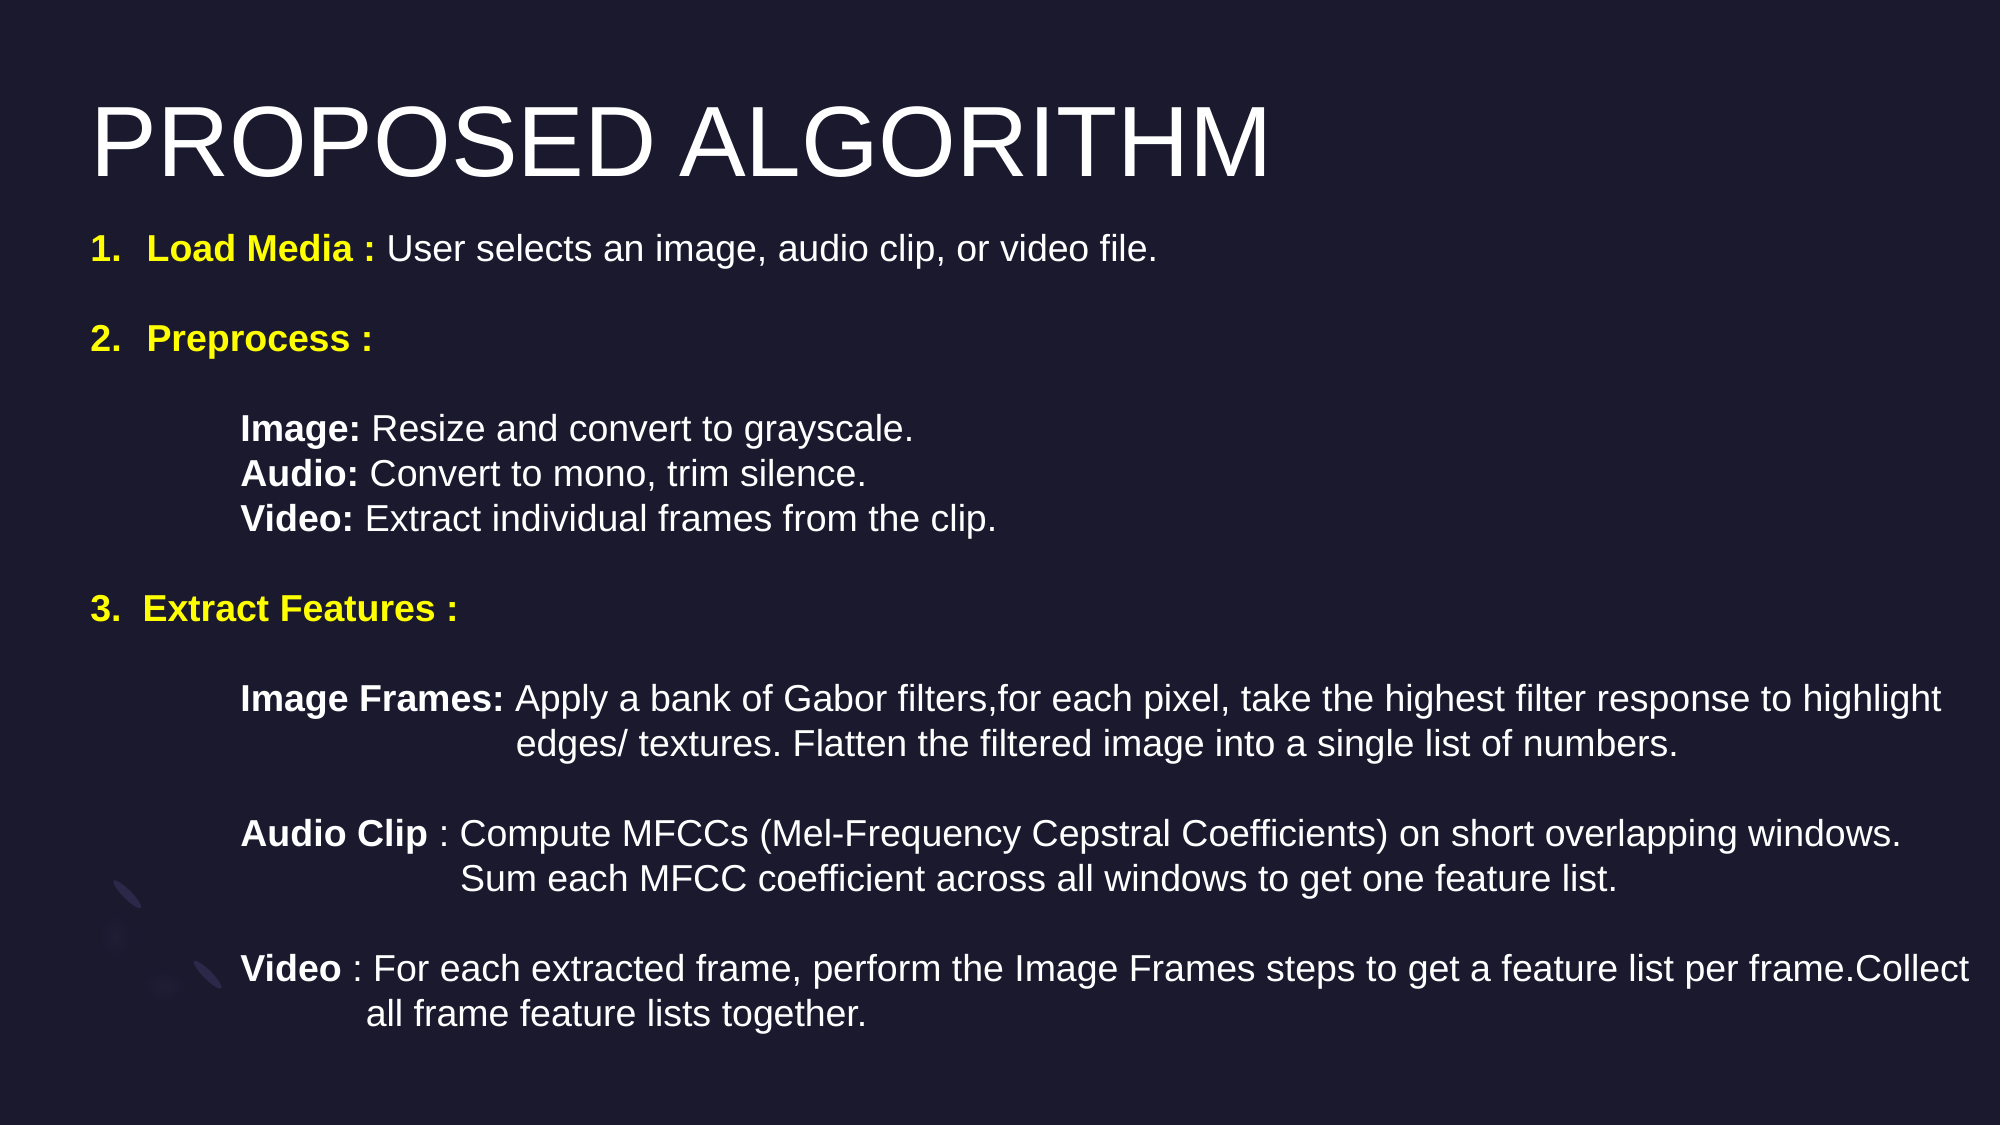

# PROPOSED ALGORITHM
Load Media : User selects an image, audio clip, or video file.

Preprocess :
	Image: Resize and convert to grayscale.
	Audio: Convert to mono, trim silence.
	Video: Extract individual frames from the clip.
3.  Extract Features :
	Image Frames: Apply a bank of Gabor filters,for each pixel, take the highest filter response to highlight 		            edges/ textures. Flatten the filtered image into a single list of numbers.
	Audio Clip : Compute MFCCs (Mel-Frequency Cepstral Coefficients) on short overlapping windows.
         	                     Sum each MFCC coefficient across all windows to get one feature list.
	Video : For each extracted frame, perform the Image Frames steps to get a feature list per frame.Collect 	            all frame feature lists together.